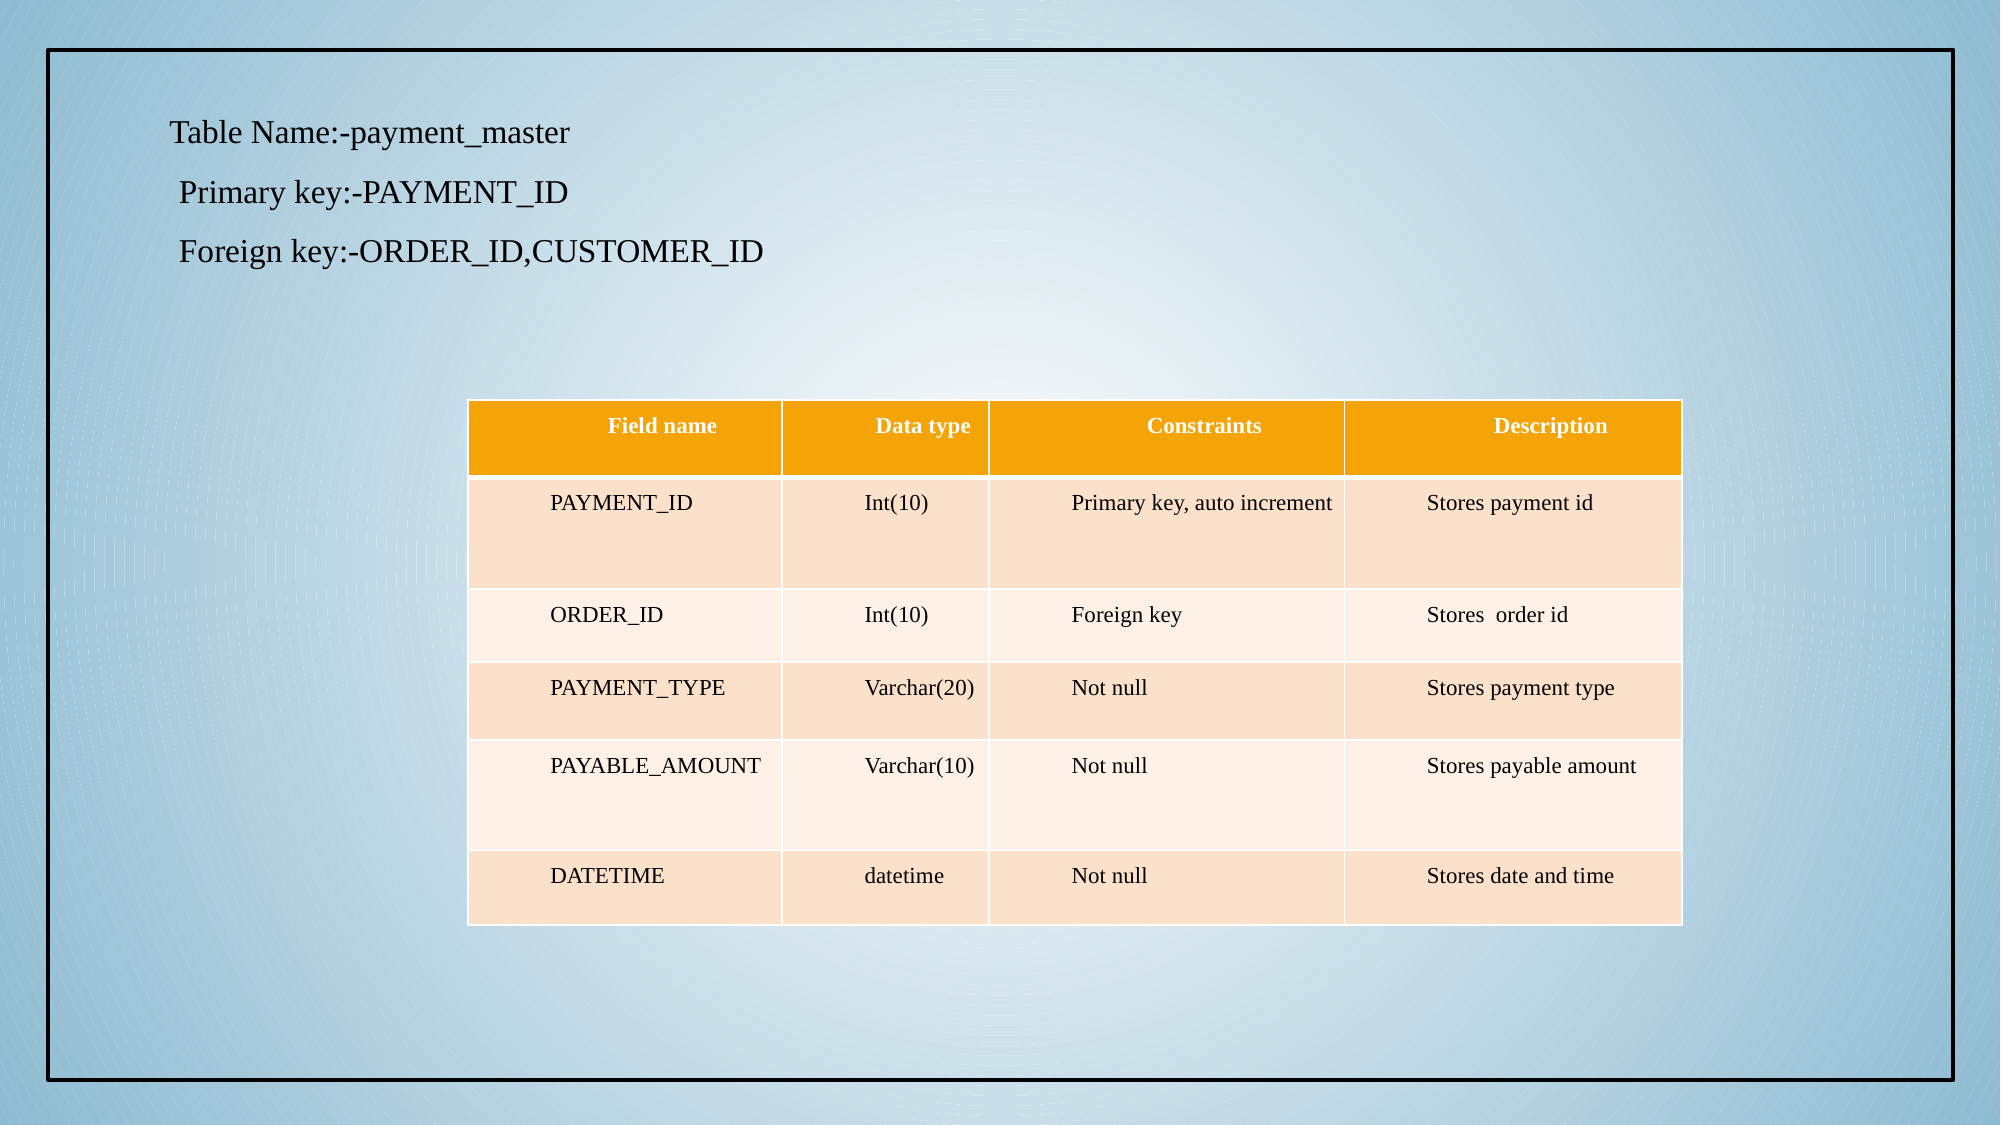

# Table Name:-payment_master Primary key:-PAYMENT_ID Foreign key:-ORDER_ID,CUSTOMER_ID
| Field name | Data type | Constraints | Description |
| --- | --- | --- | --- |
| PAYMENT\_ID | Int(10) | Primary key, auto increment | Stores payment id |
| ORDER\_ID | Int(10) | Foreign key | Stores order id |
| PAYMENT\_TYPE | Varchar(20) | Not null | Stores payment type |
| PAYABLE\_AMOUNT | Varchar(10) | Not null | Stores payable amount |
| DATETIME | datetime | Not null | Stores date and time |